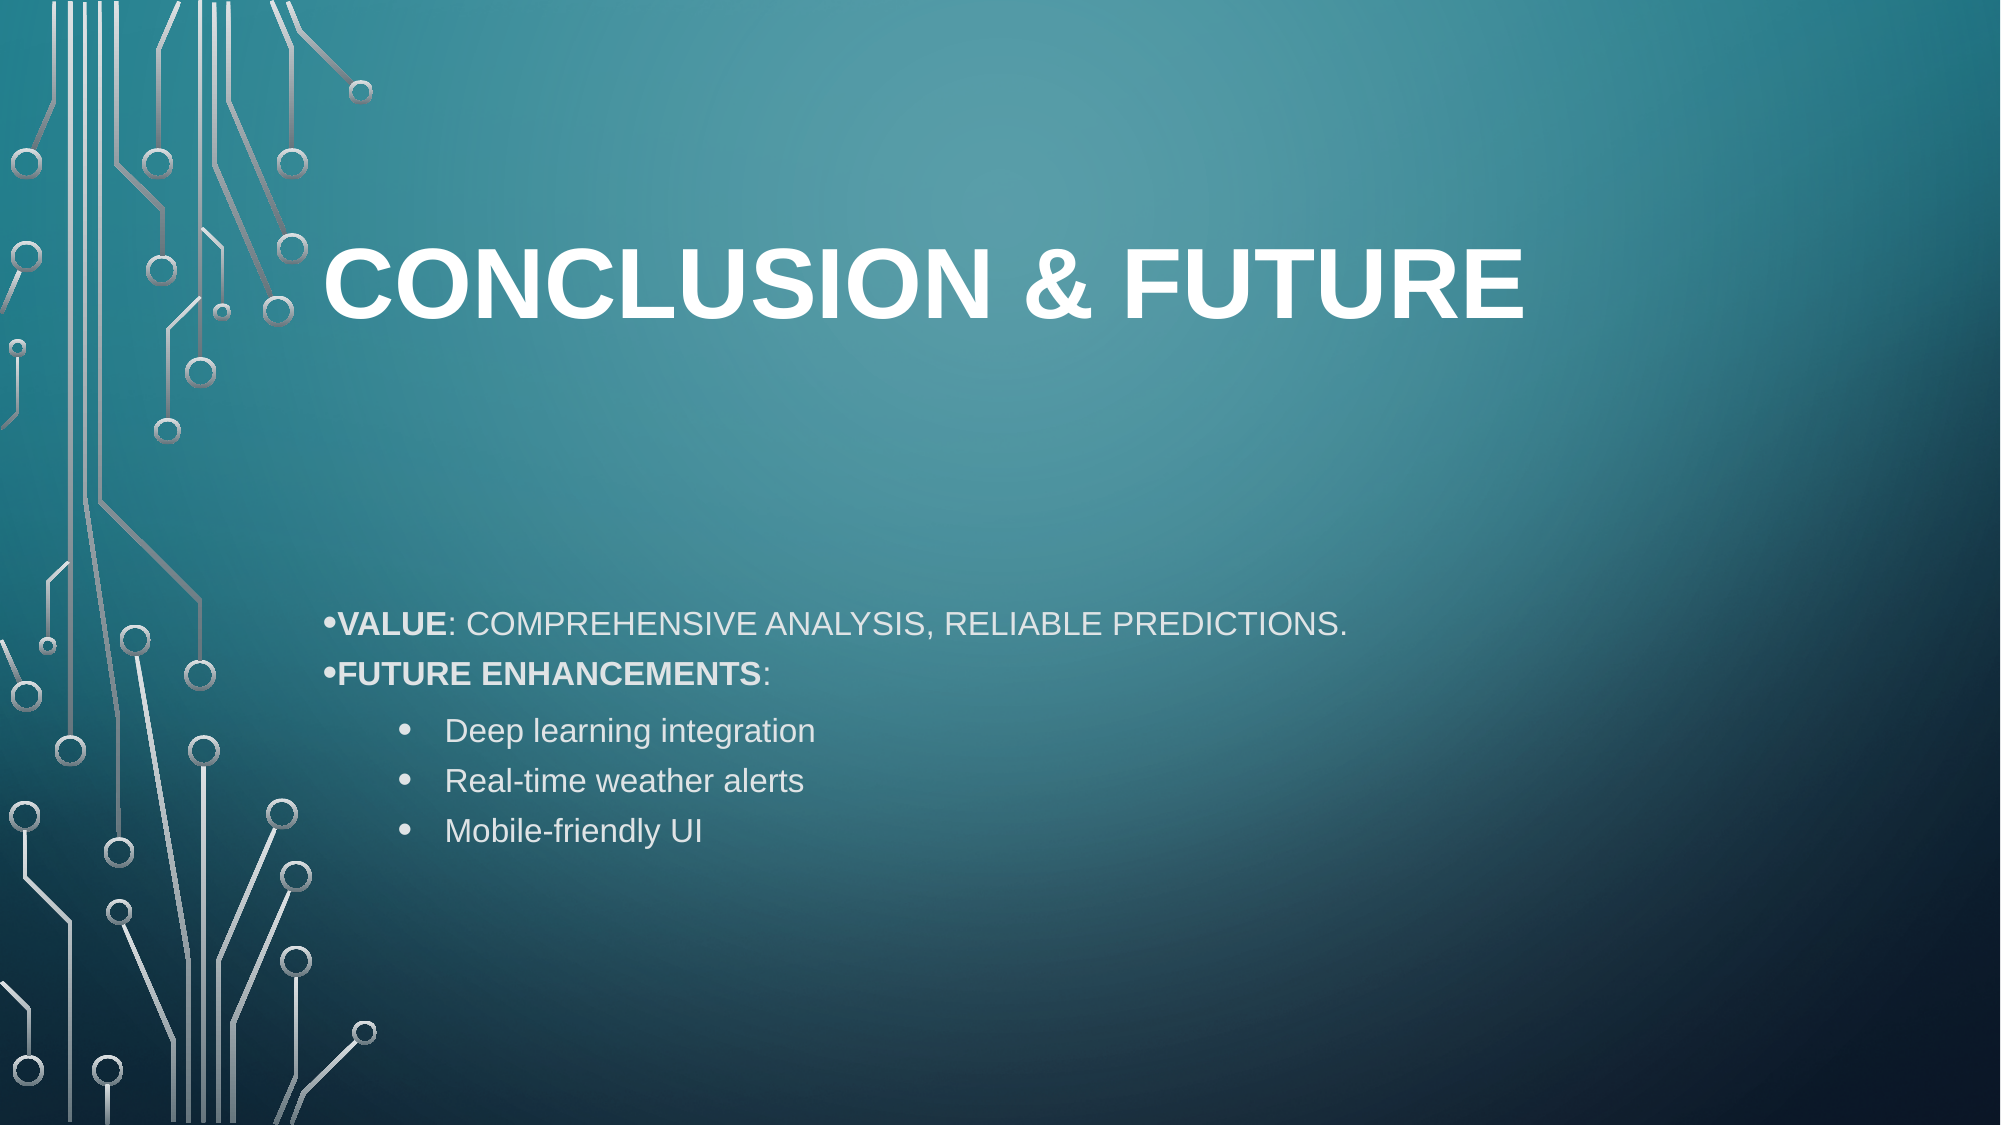

# Conclusion & Future
Value: Comprehensive analysis, reliable predictions.
Future Enhancements:
Deep learning integration
Real-time weather alerts
Mobile-friendly UI